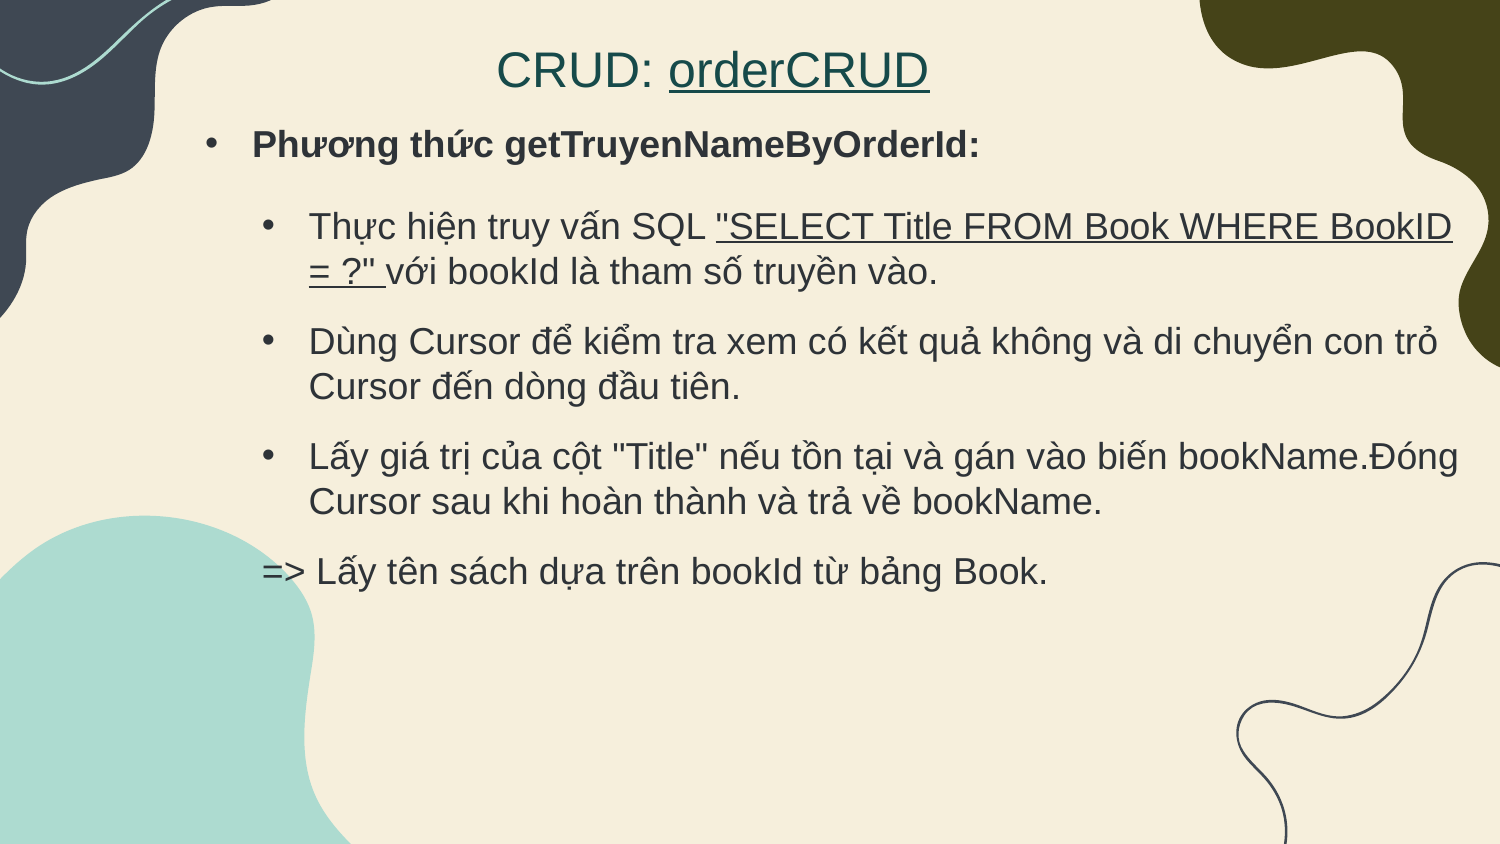

# CRUD: orderCRUD
Phương thức getTruyenNameByOrderId:
Thực hiện truy vấn SQL "SELECT Title FROM Book WHERE BookID = ?" với bookId là tham số truyền vào.
Dùng Cursor để kiểm tra xem có kết quả không và di chuyển con trỏ Cursor đến dòng đầu tiên.
Lấy giá trị của cột "Title" nếu tồn tại và gán vào biến bookName.Đóng Cursor sau khi hoàn thành và trả về bookName.
=> Lấy tên sách dựa trên bookId từ bảng Book.